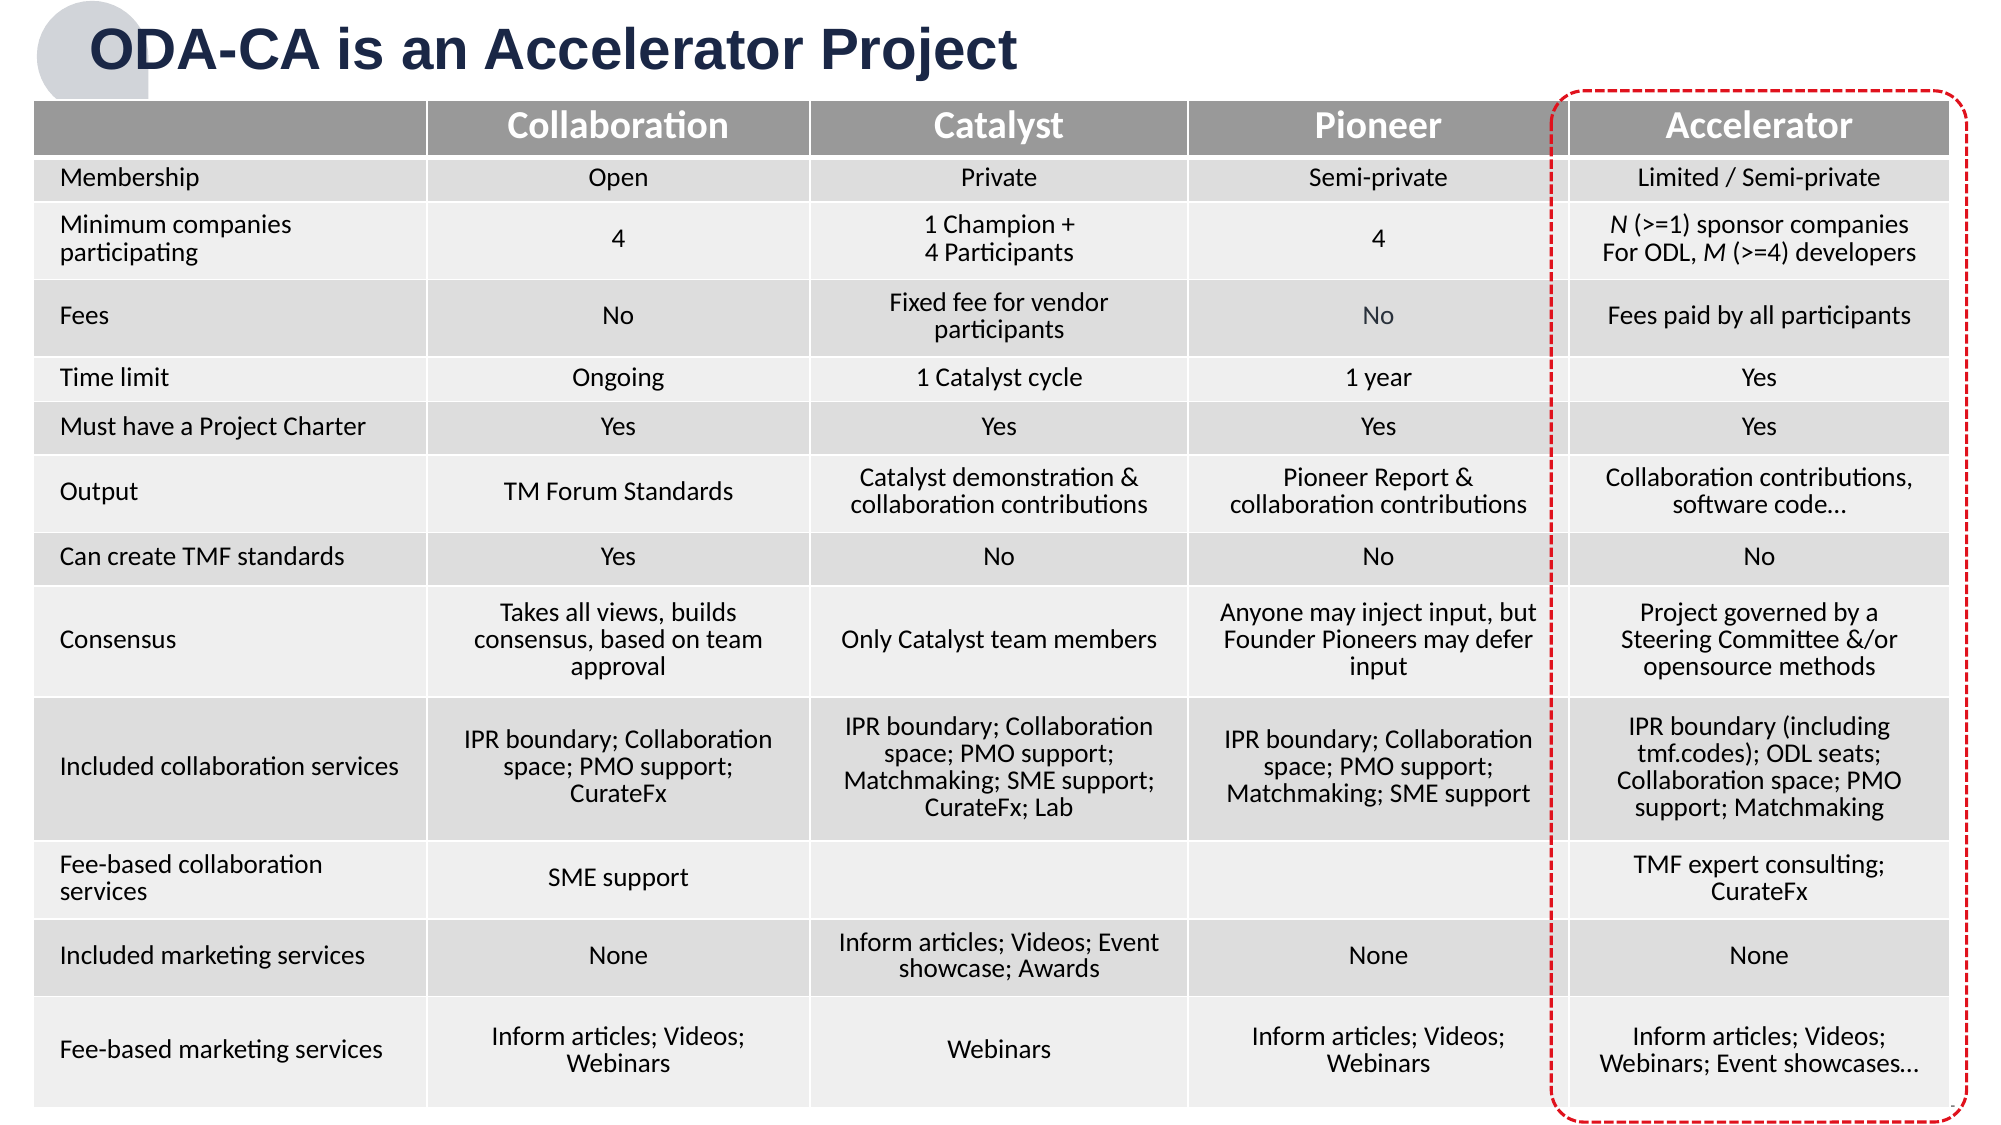

# ODA-CA is an Accelerator Project

|  | Collaboration | Catalyst | Pioneer | Accelerator |
| --- | --- | --- | --- | --- |
| Membership | Open | Private | Semi-private | Limited / Semi-private |
| Minimum companies participating | 4 | 1 Champion + 4 Participants | 4 | N (>=1) sponsor companies For ODL, M (>=4) developers |
| Fees | No | Fixed fee for vendor participants | No | Fees paid by all participants |
| Time limit | Ongoing | 1 Catalyst cycle | 1 year | Yes |
| Must have a Project Charter | Yes | Yes | Yes | Yes |
| Output | TM Forum Standards | Catalyst demonstration & collaboration contributions | Pioneer Report & collaboration contributions | Collaboration contributions, software code… |
| Can create TMF standards | Yes | No | No | No |
| Consensus | Takes all views, builds consensus, based on team approval | Only Catalyst team members | Anyone may inject input, but Founder Pioneers may defer input | Project governed by a Steering Committee &/or opensource methods |
| Included collaboration services | IPR boundary; Collaboration space; PMO support; CurateFx | IPR boundary; Collaboration space; PMO support; Matchmaking; SME support; CurateFx; Lab | IPR boundary; Collaboration space; PMO support; Matchmaking; SME support | IPR boundary (including tmf.codes); ODL seats; Collaboration space; PMO support; Matchmaking |
| Fee-based collaboration services | SME support |  |  | TMF expert consulting; CurateFx |
| Included marketing services | None | Inform articles; Videos; Event showcase; Awards | None | None |
| Fee-based marketing services | Inform articles; Videos; Webinars | Webinars | Inform articles; Videos; Webinars | Inform articles; Videos; Webinars; Event showcases… |